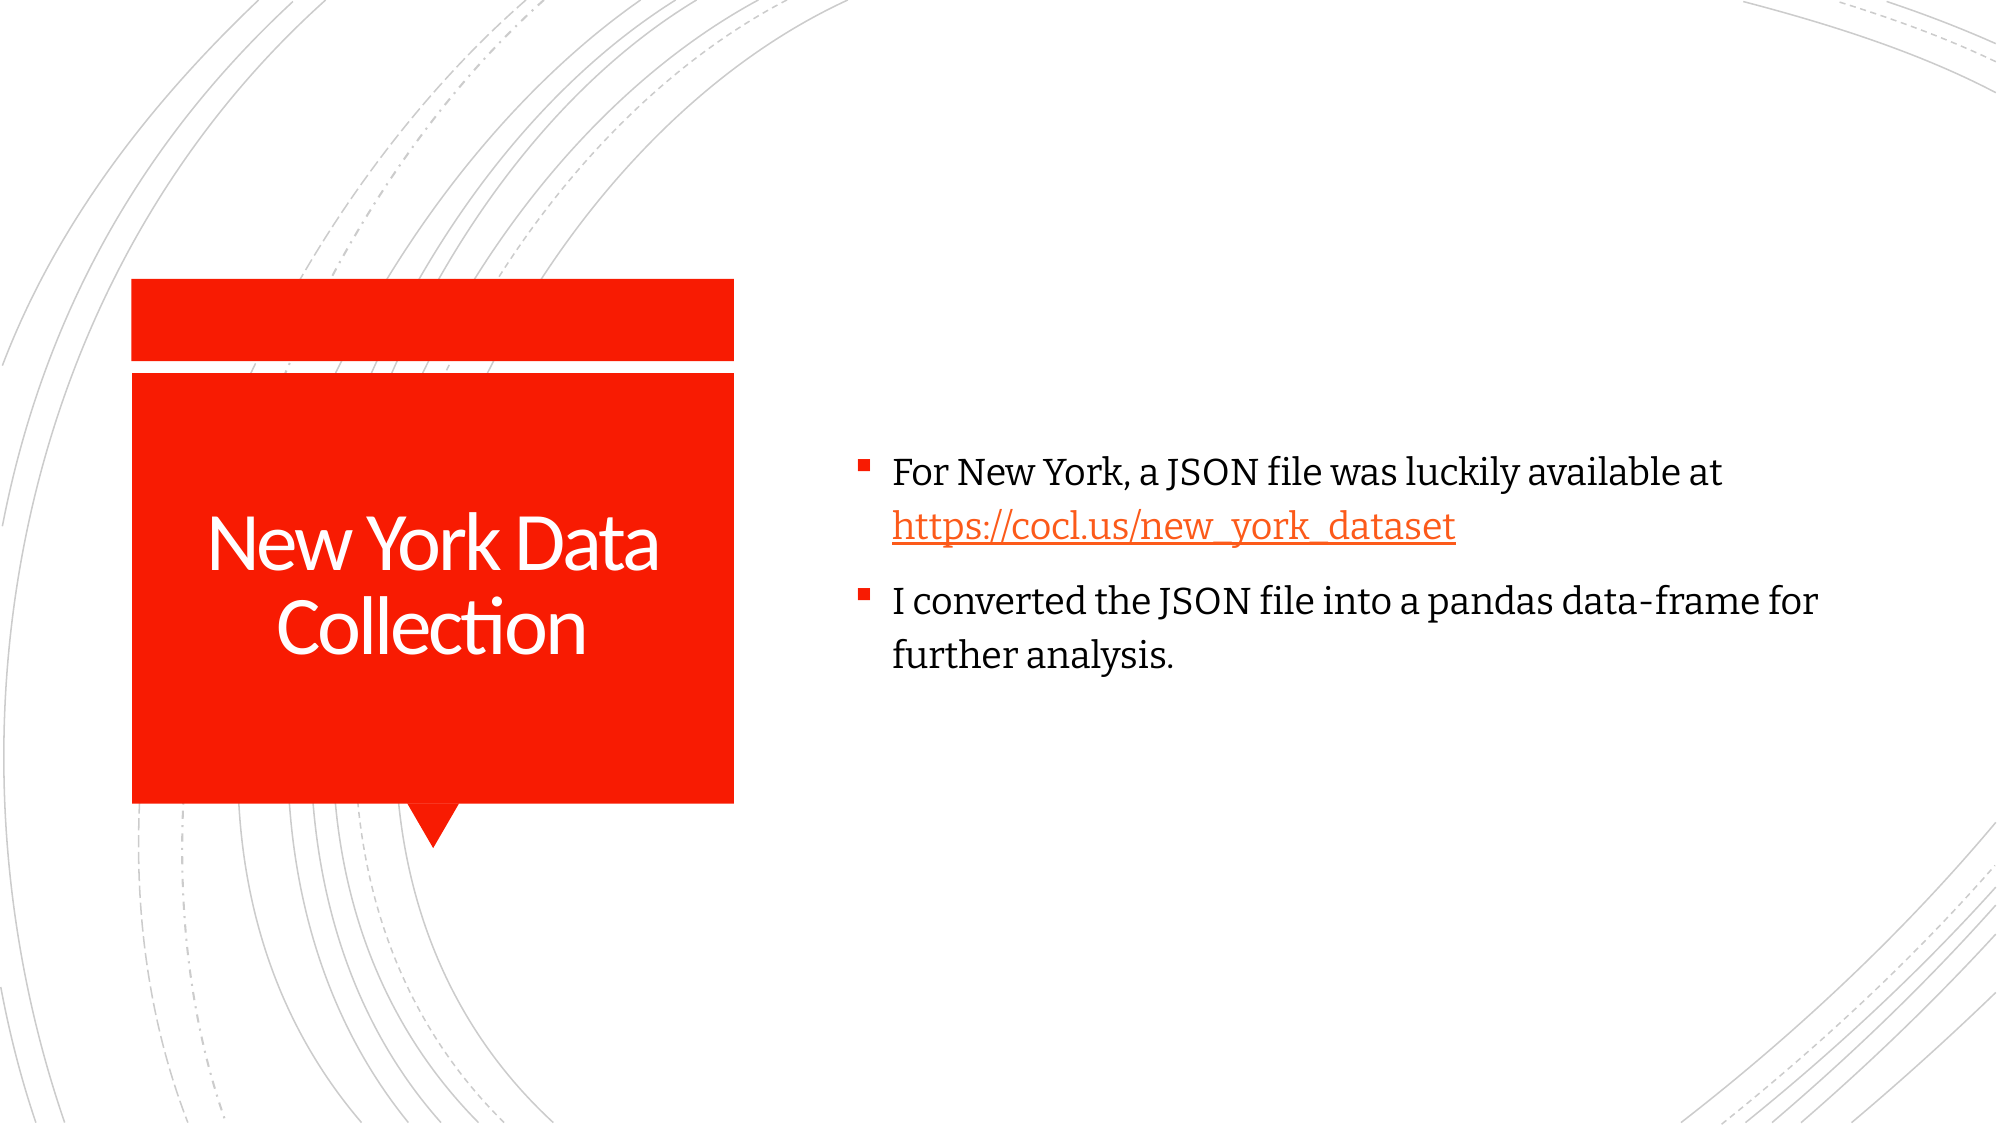

For New York, a JSON file was luckily available at https://cocl.us/new_york_dataset
I converted the JSON file into a pandas data-frame for further analysis.

# New York Data Collection